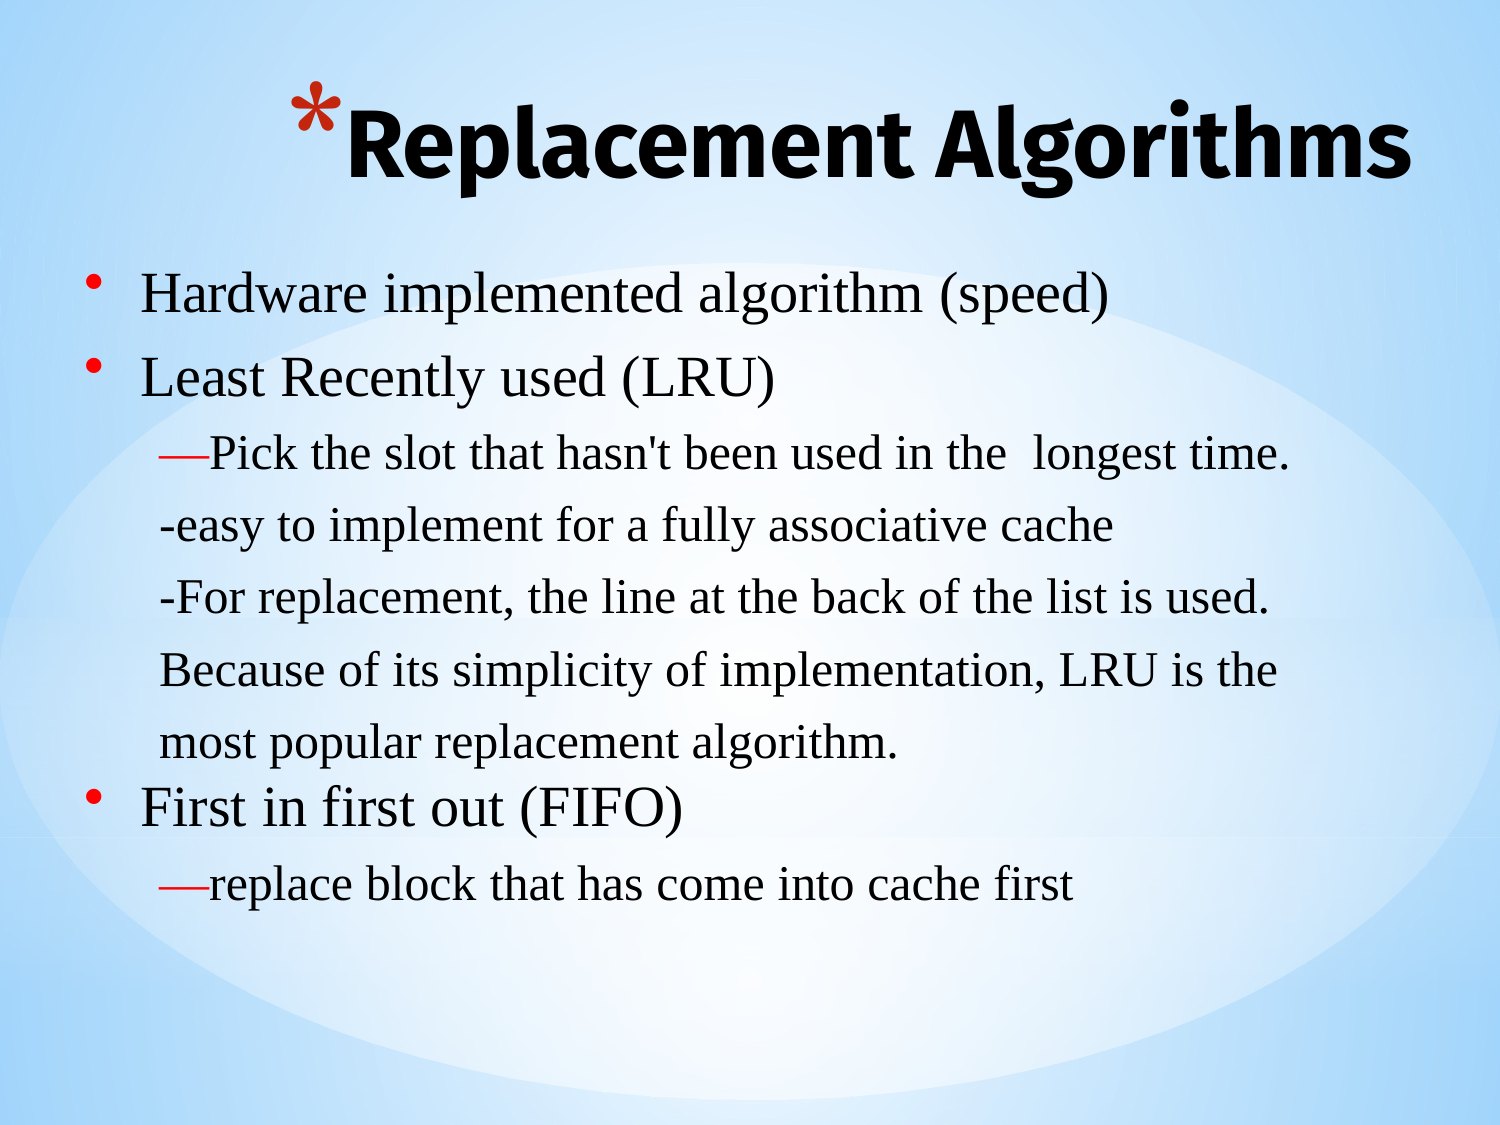

# Replacement Algorithms
Hardware implemented algorithm (speed)
Least Recently used (LRU)
—Pick the slot that hasn't been used in the  longest time.
-easy to implement for a fully associative cache
-For replacement, the line at the back of the list is used.
Because of its simplicity of implementation, LRU is the
most popular replacement algorithm.
First in first out (FIFO)
—replace block that has come into cache first